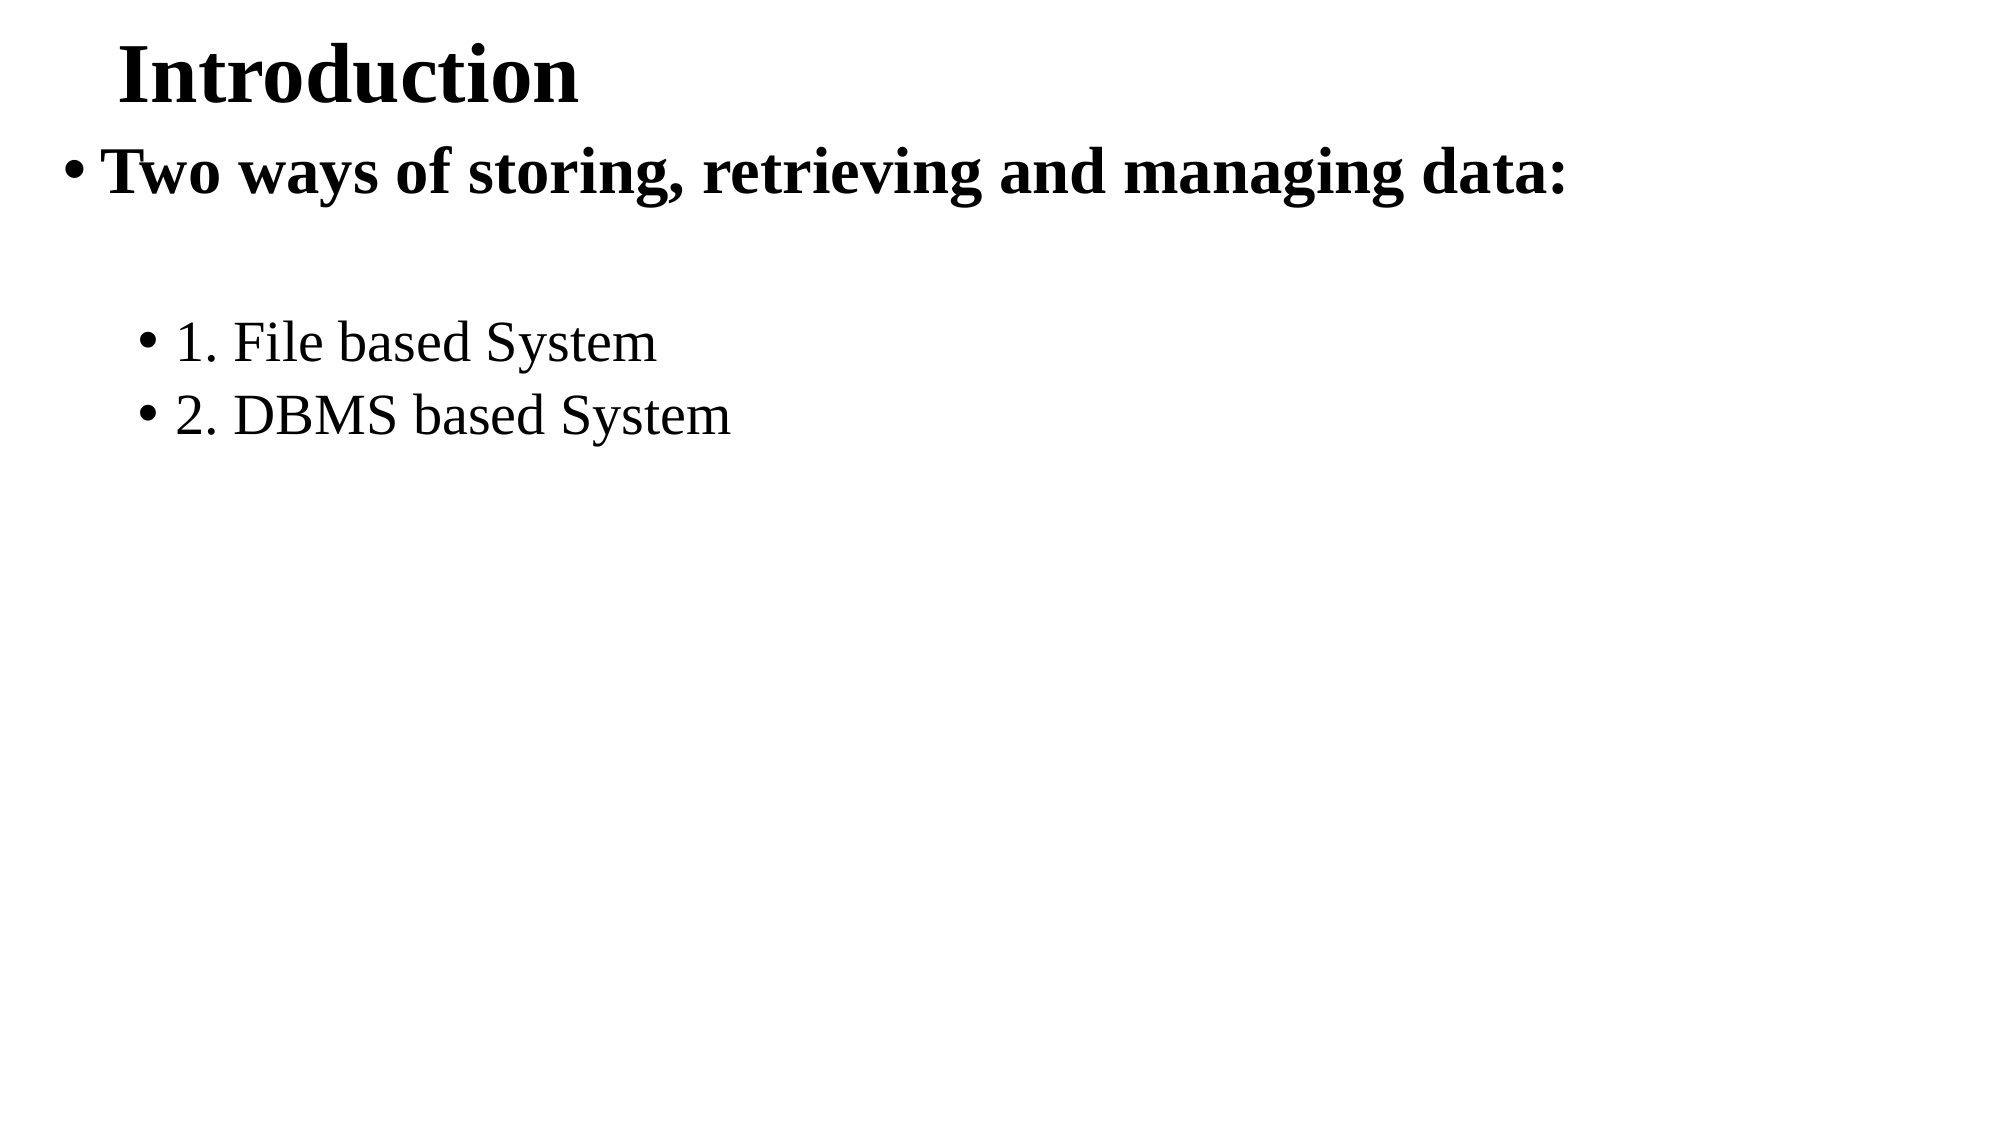

# Introduction
Two ways of storing, retrieving and managing data:

1. File based System
2. DBMS based System